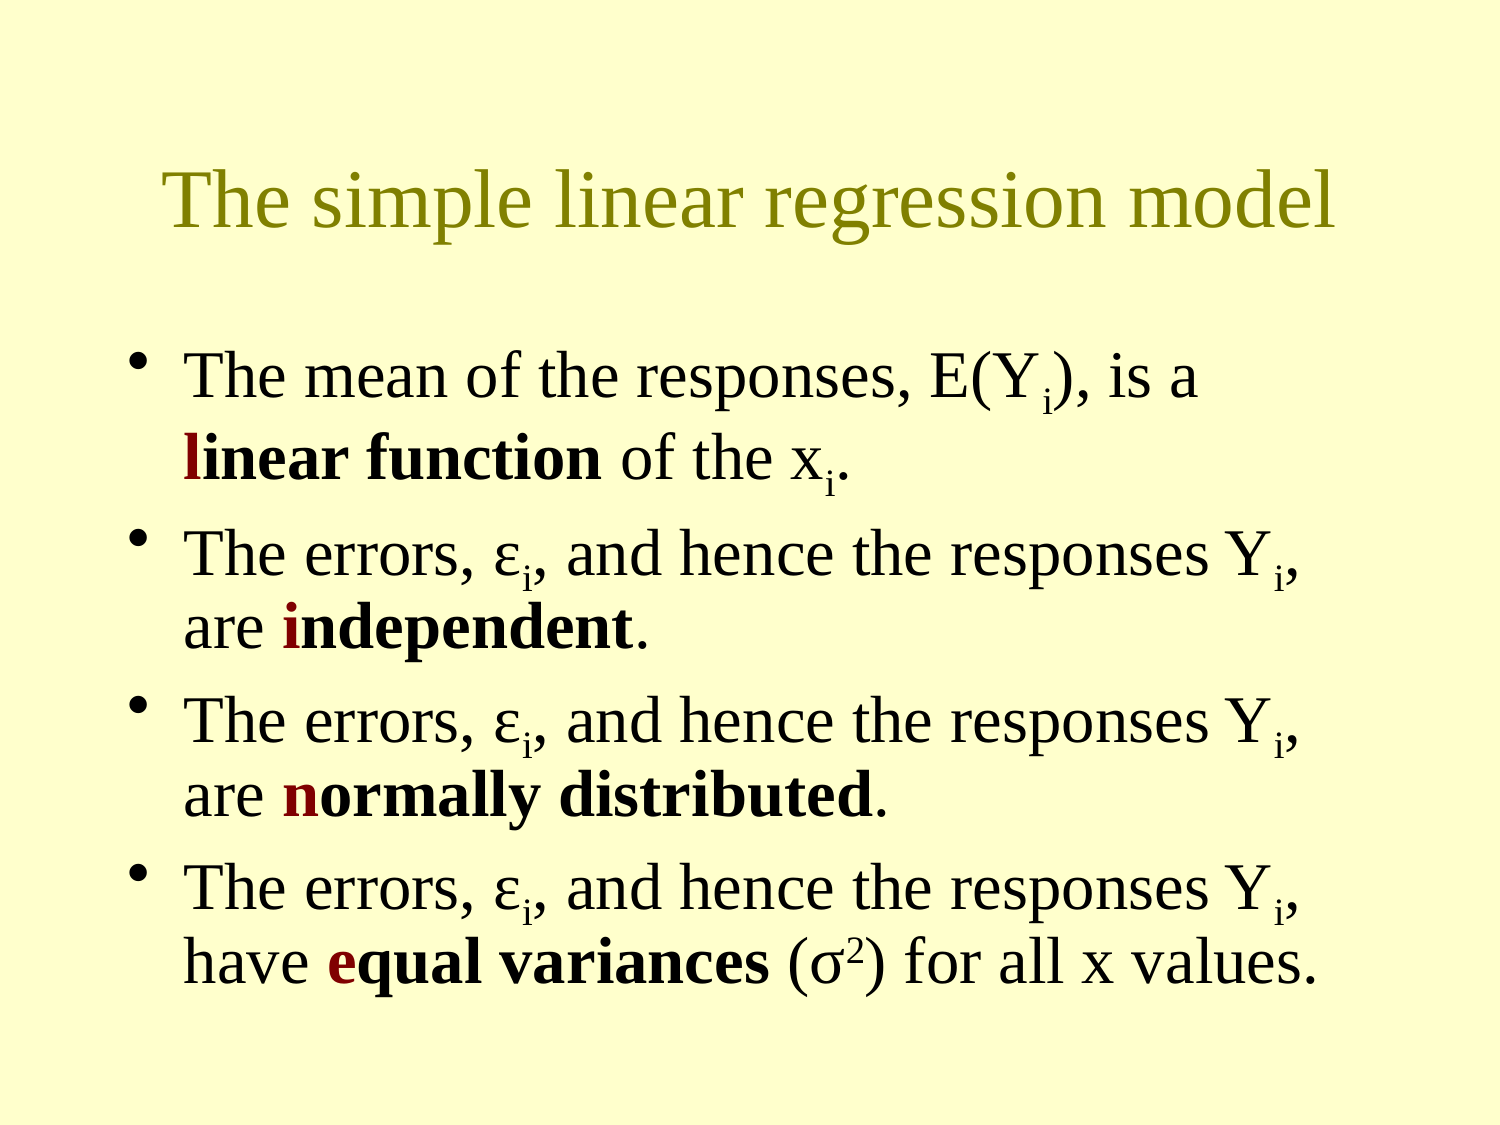

# The simple linear regression model
The mean of the responses, E(Yi), is a linear function of the xi.
The errors, εi, and hence the responses Yi, are independent.
The errors, εi, and hence the responses Yi, are normally distributed.
The errors, εi, and hence the responses Yi, have equal variances (σ2) for all x values.